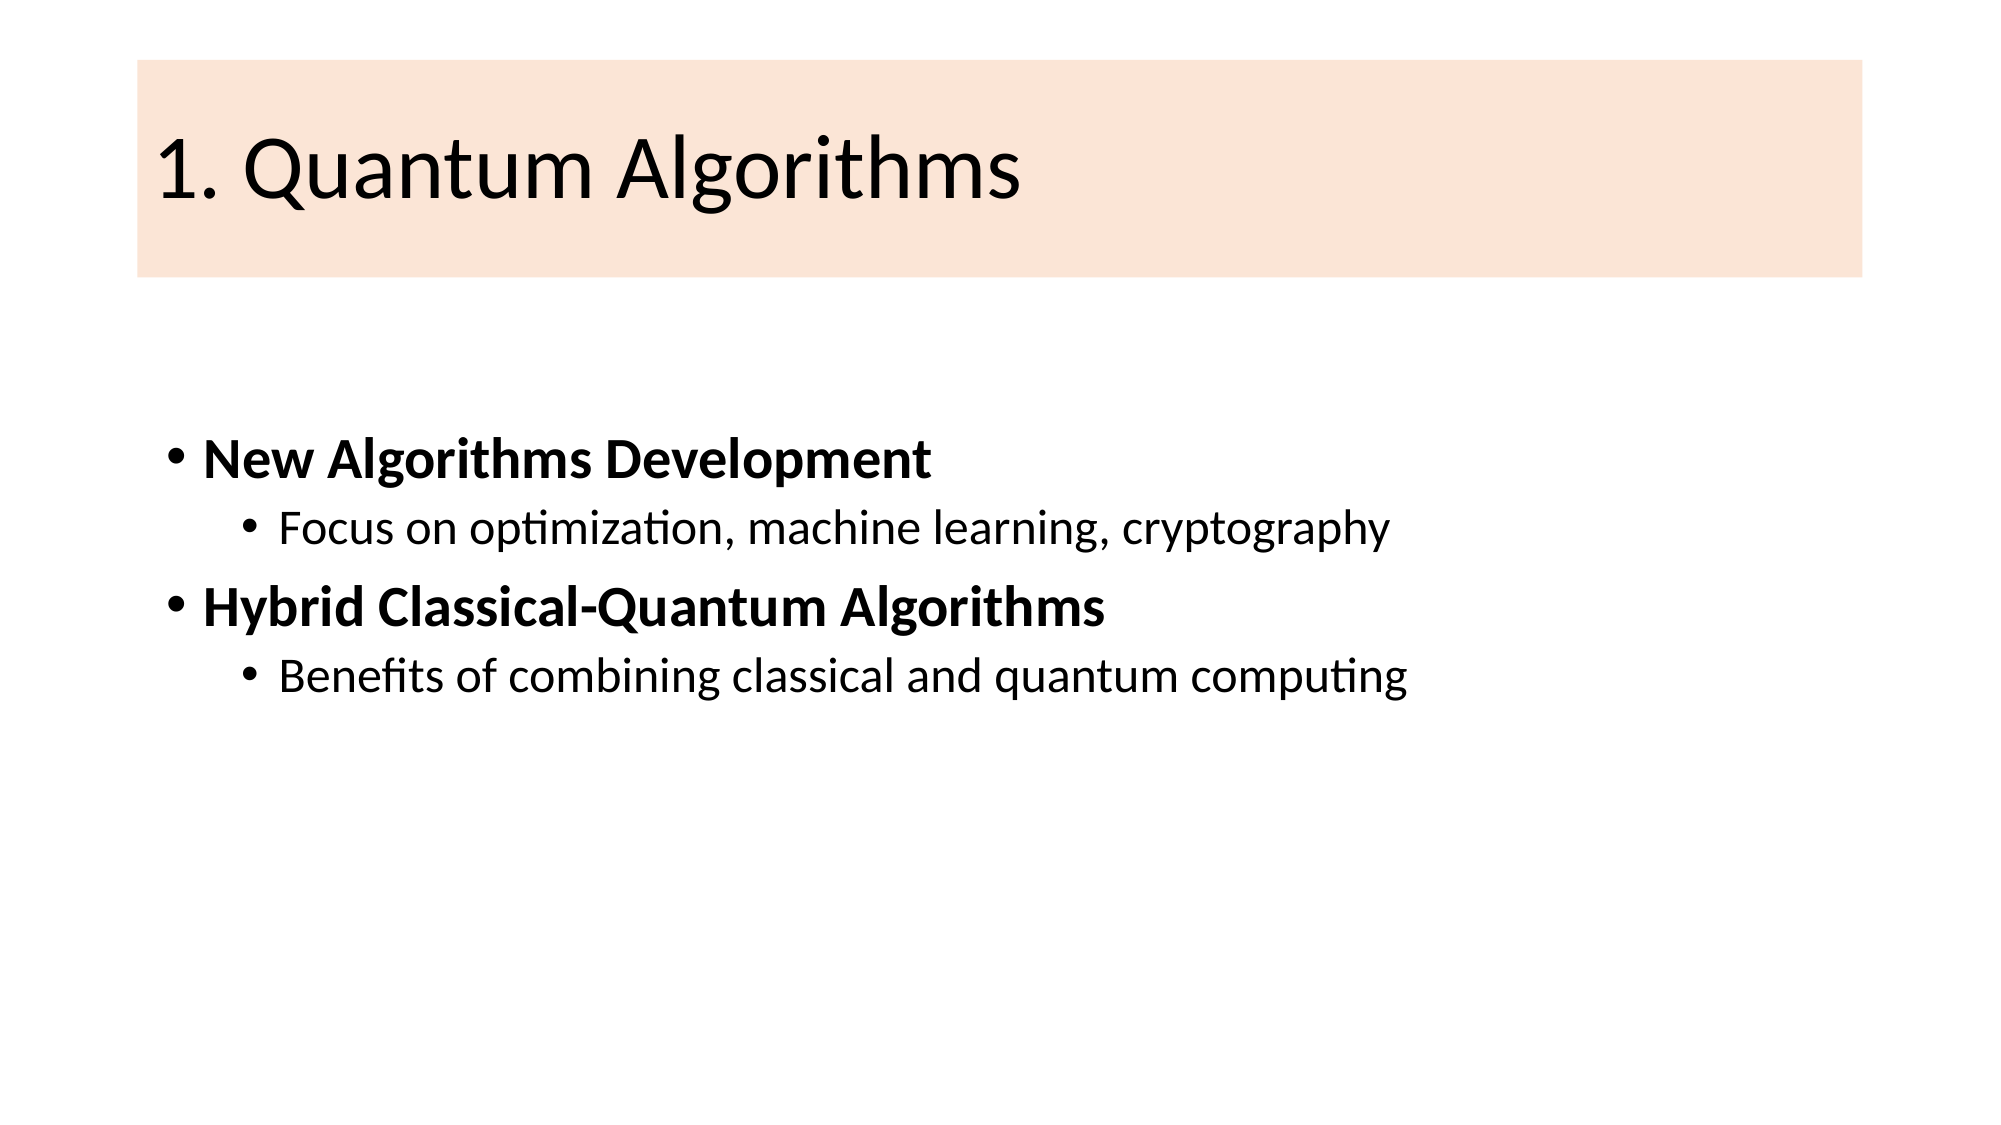

# 1. Quantum Algorithms
New Algorithms Development
Focus on optimization, machine learning, cryptography
Hybrid Classical-Quantum Algorithms
Benefits of combining classical and quantum computing